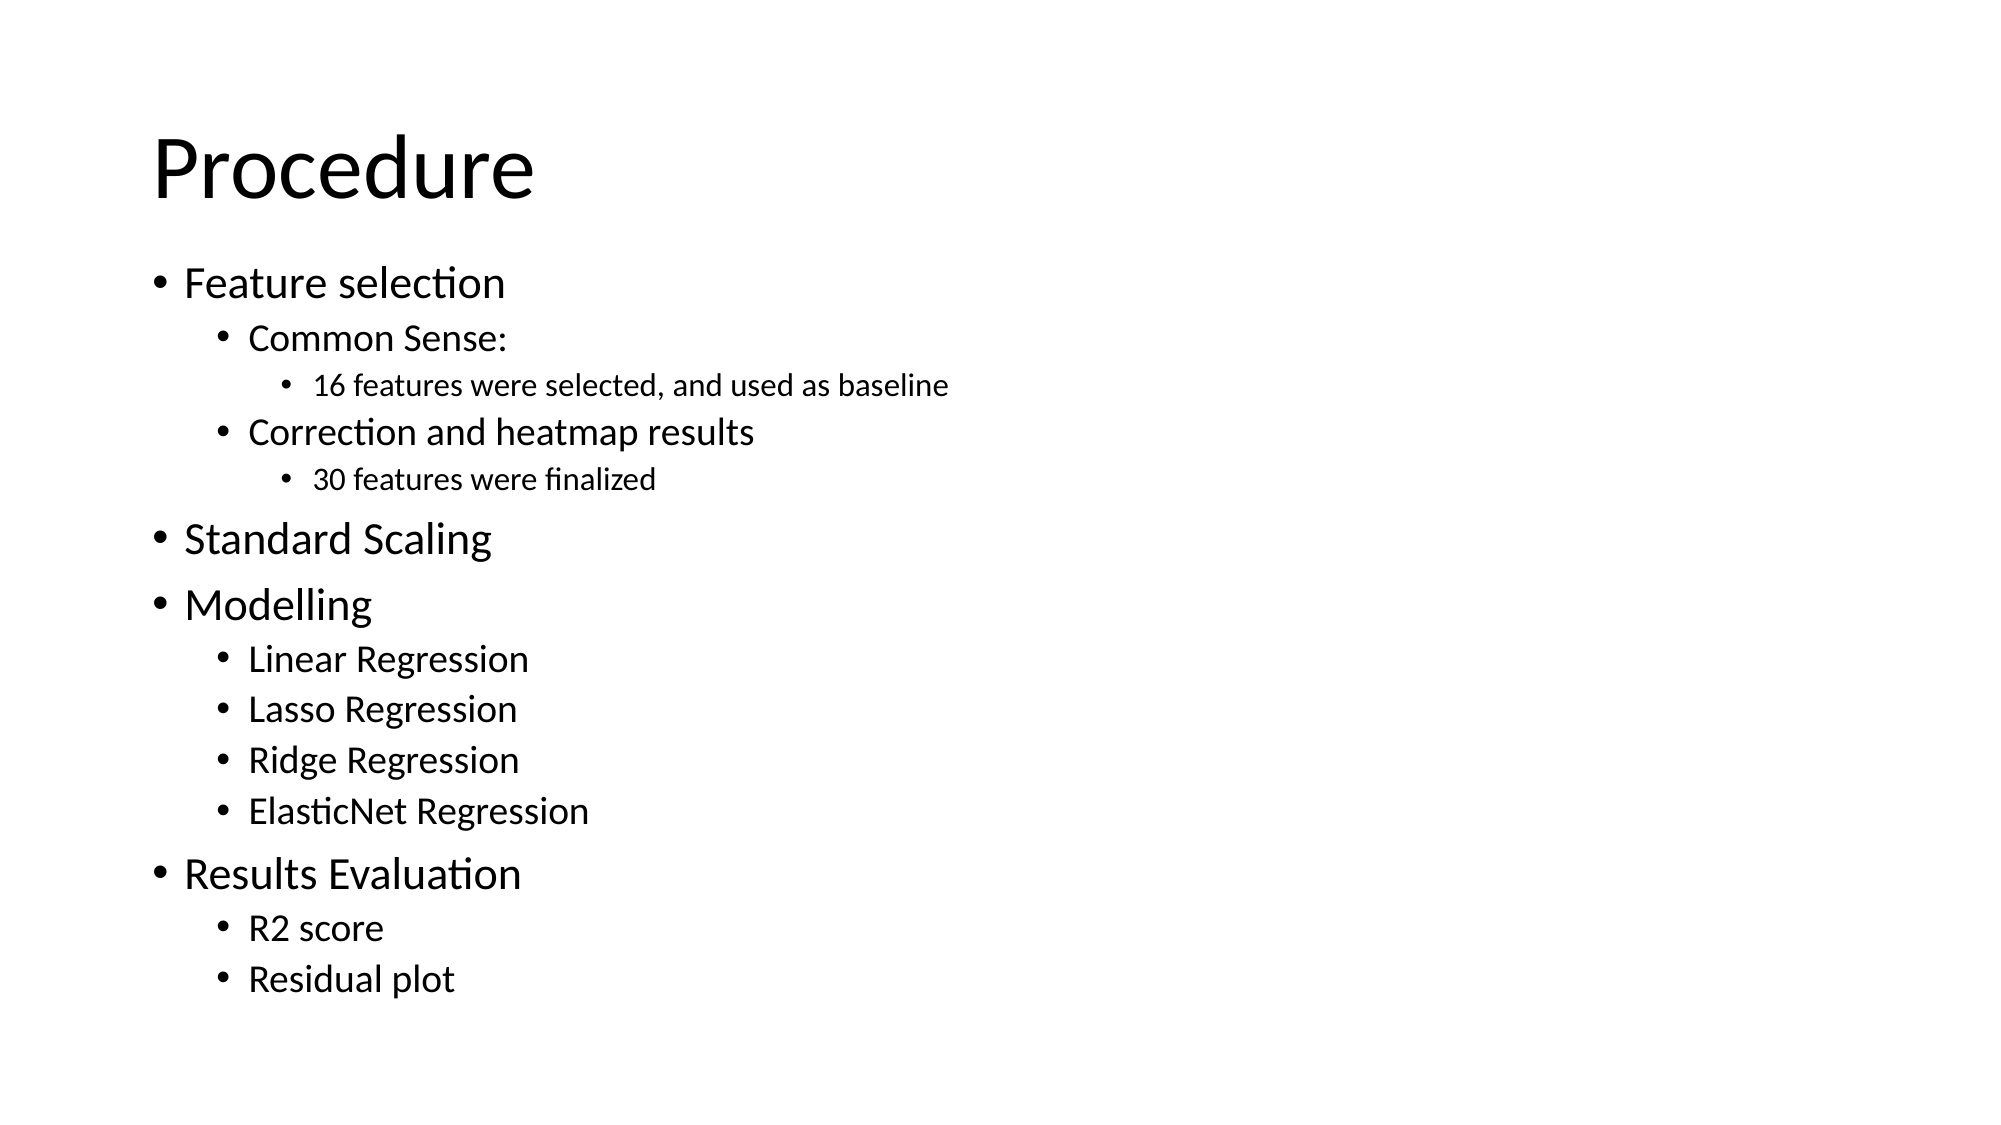

# Procedure
Feature selection
Common Sense:
16 features were selected, and used as baseline
Correction and heatmap results
30 features were finalized
Standard Scaling
Modelling
Linear Regression
Lasso Regression
Ridge Regression
ElasticNet Regression
Results Evaluation
R2 score
Residual plot